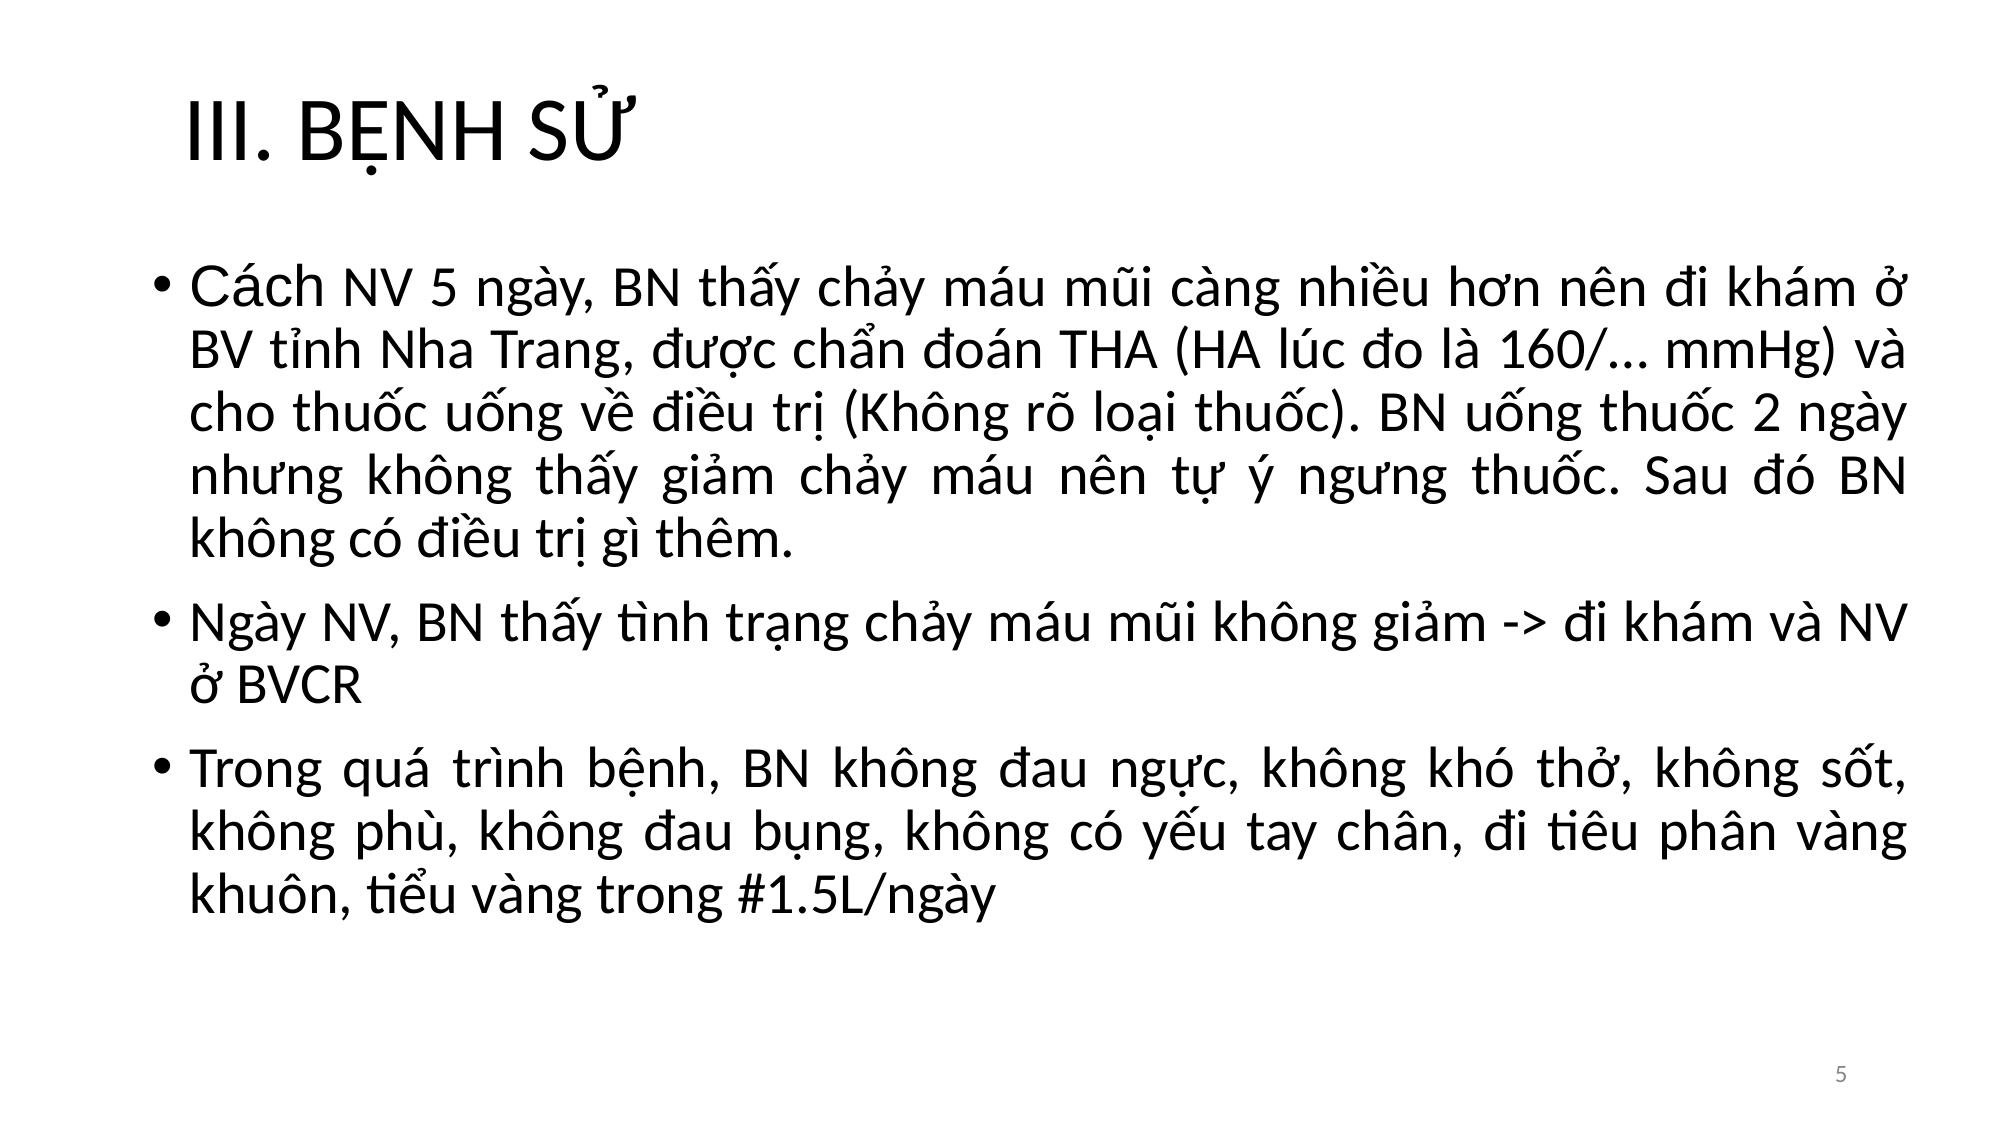

# III. BỆNH SỬ
Cách NV 5 ngày, BN thấy chảy máu mũi càng nhiều hơn nên đi khám ở BV tỉnh Nha Trang, được chẩn đoán THA (HA lúc đo là 160/… mmHg) và cho thuốc uống về điều trị (Không rõ loại thuốc). BN uống thuốc 2 ngày nhưng không thấy giảm chảy máu nên tự ý ngưng thuốc. Sau đó BN không có điều trị gì thêm.
Ngày NV, BN thấy tình trạng chảy máu mũi không giảm -> đi khám và NV ở BVCR
Trong quá trình bệnh, BN không đau ngực, không khó thở, không sốt, không phù, không đau bụng, không có yếu tay chân, đi tiêu phân vàng khuôn, tiểu vàng trong #1.5L/ngày

5